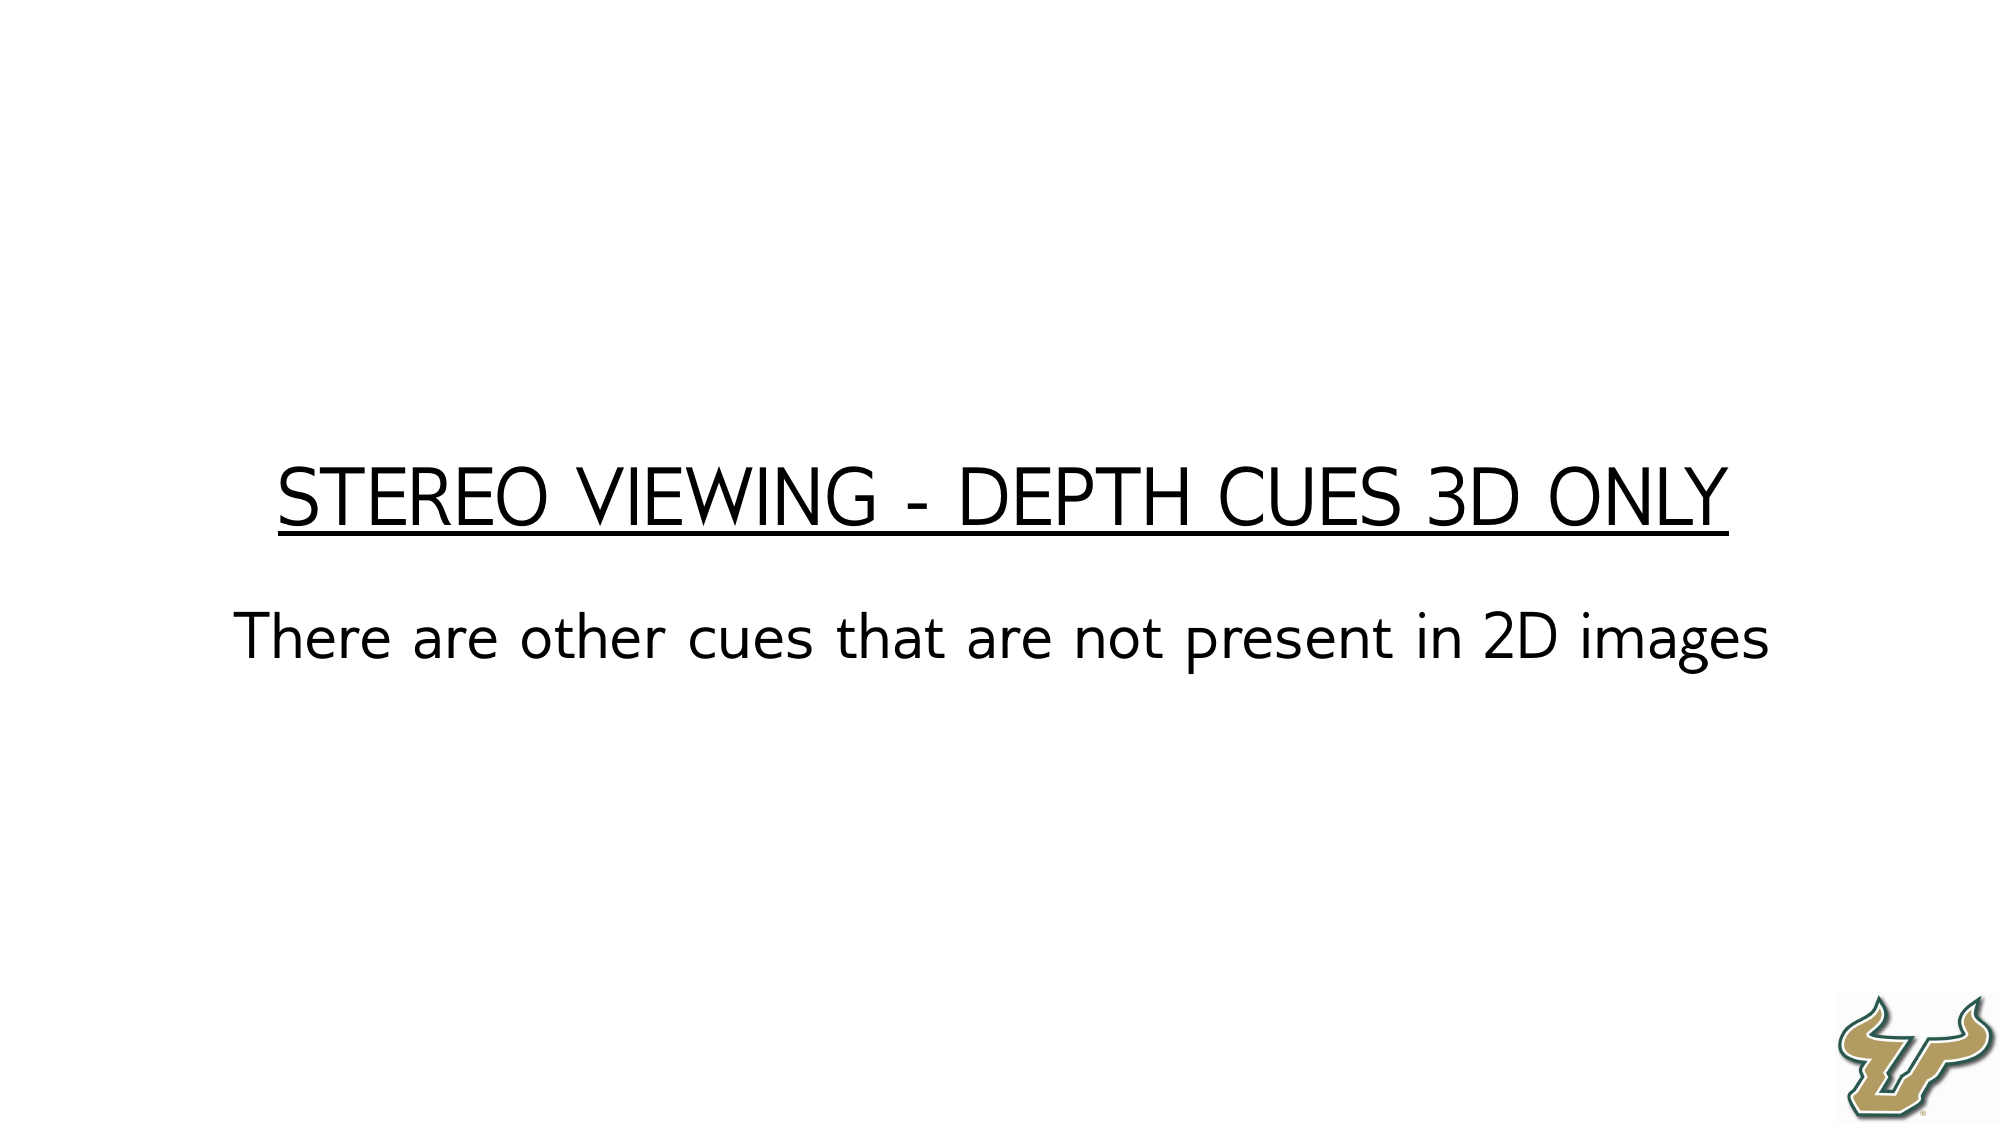

Stereo Viewing - Depth cues 3D only
There are other cues that are not present in 2D images